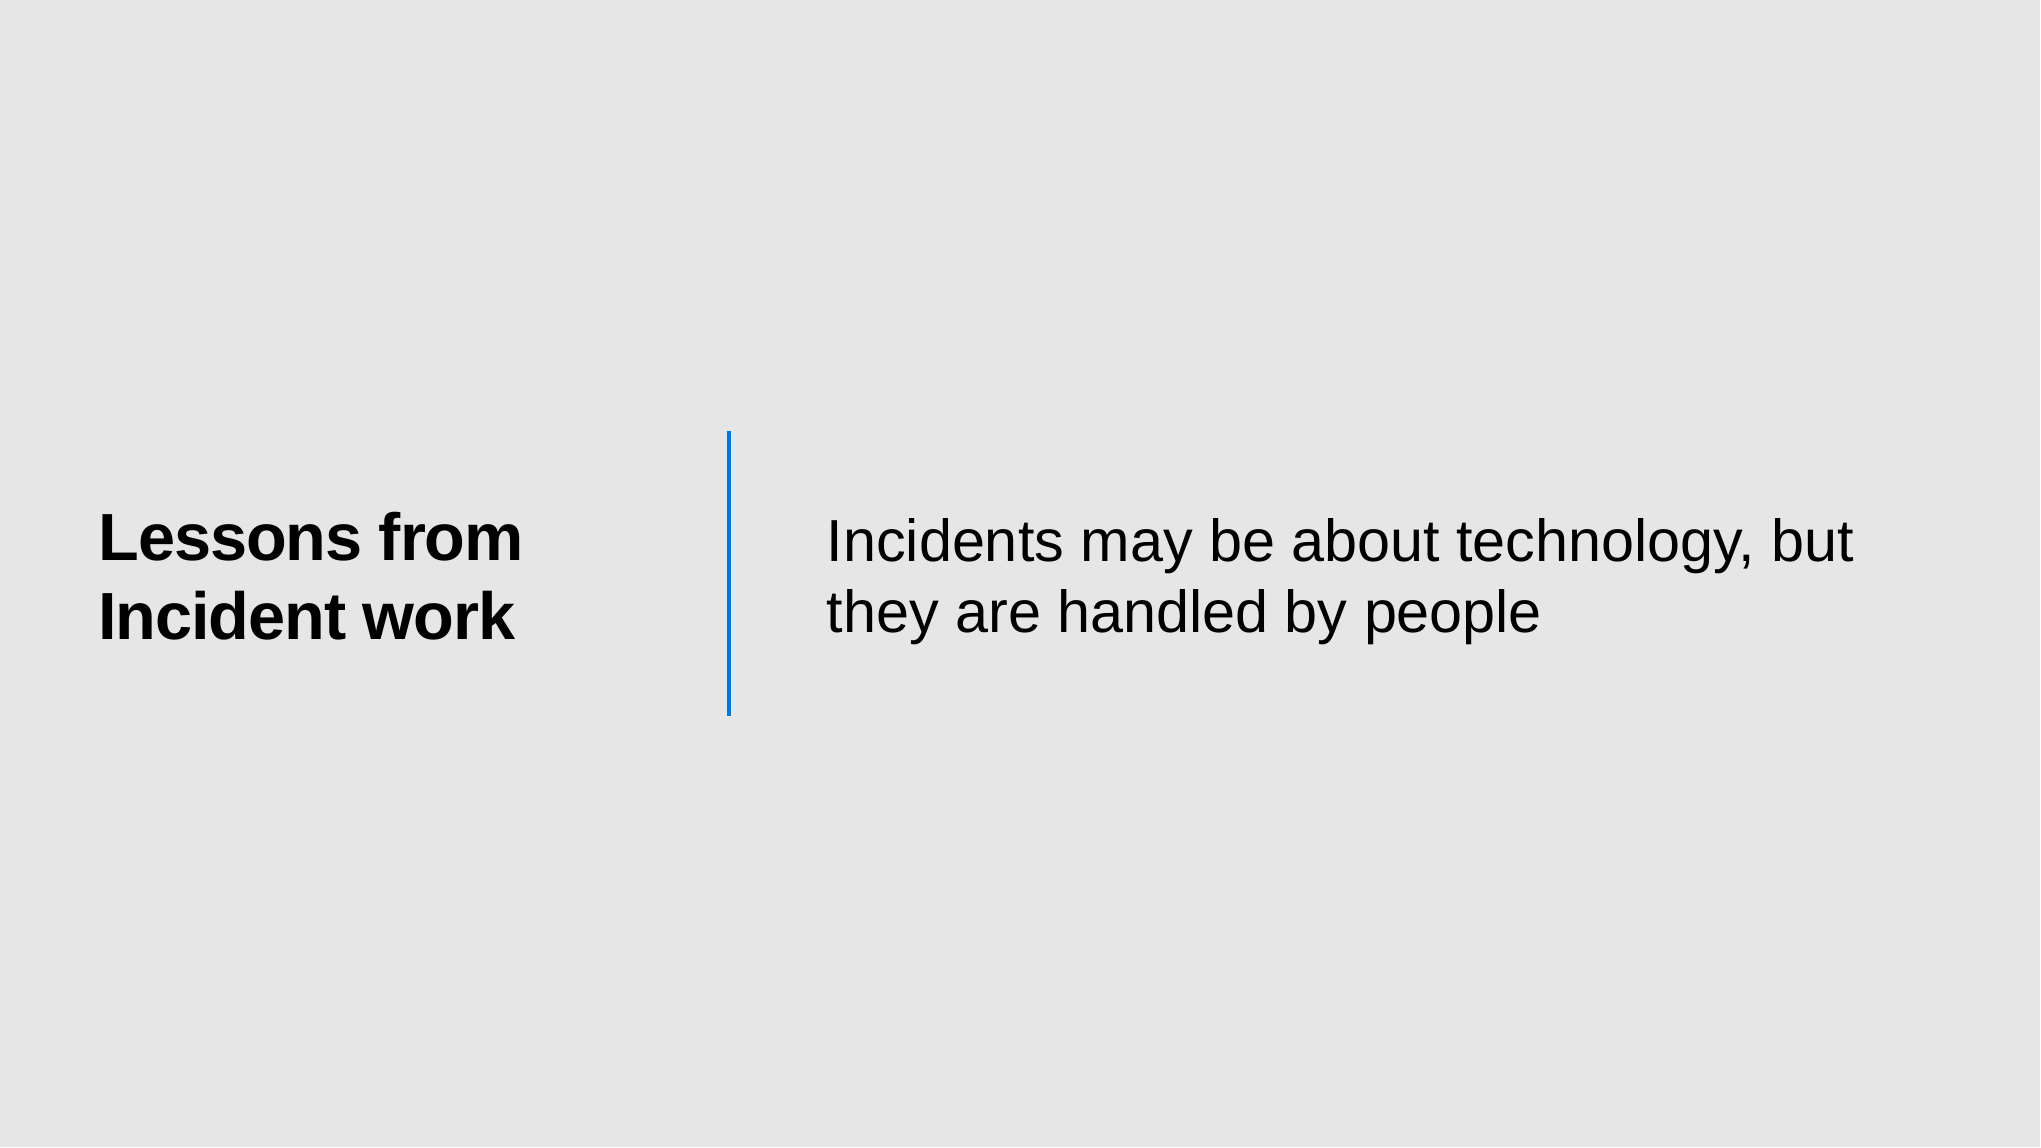

# Lessons from Incident work
Incidents may be about technology, but they are handled by people